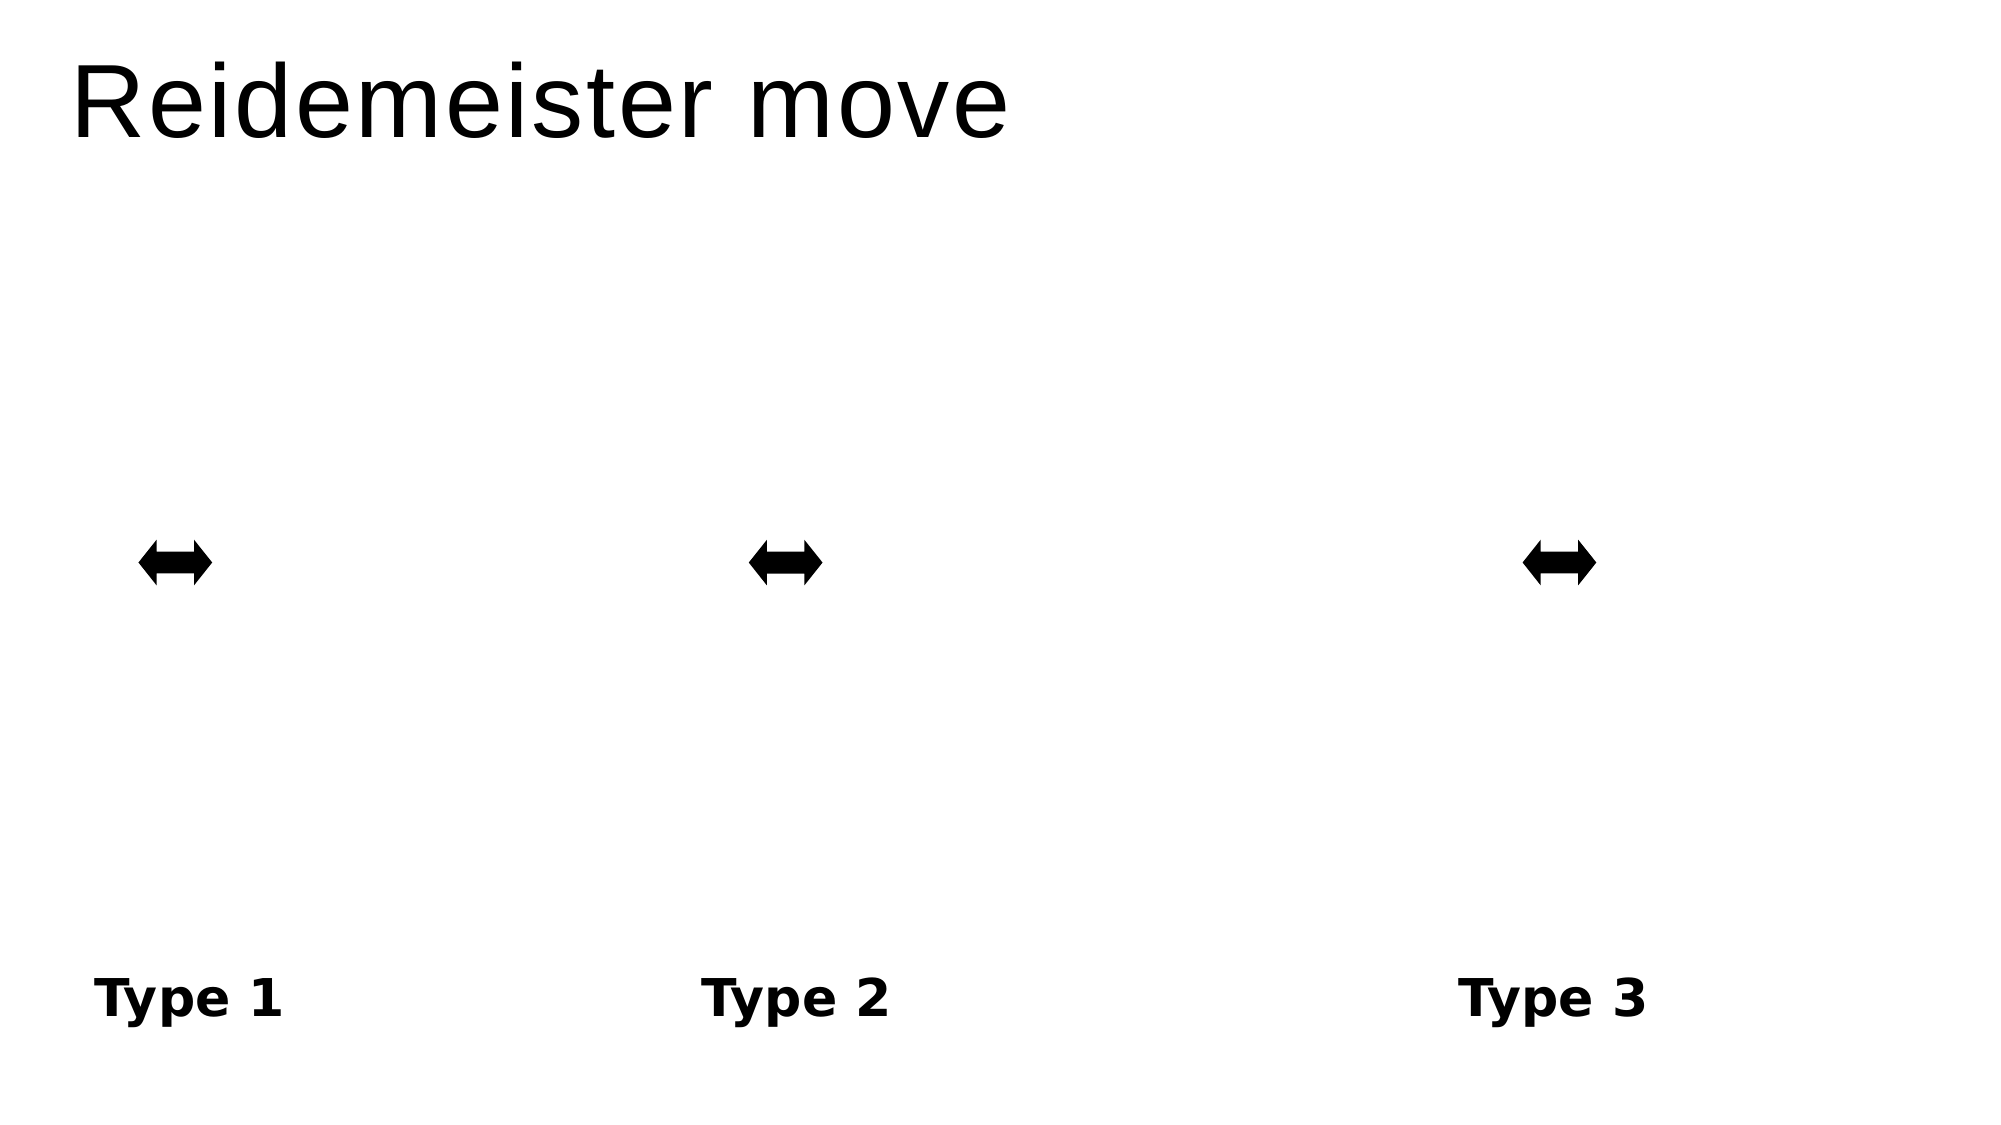

# Reidemeister move

Type 1
Type 2
Type 3